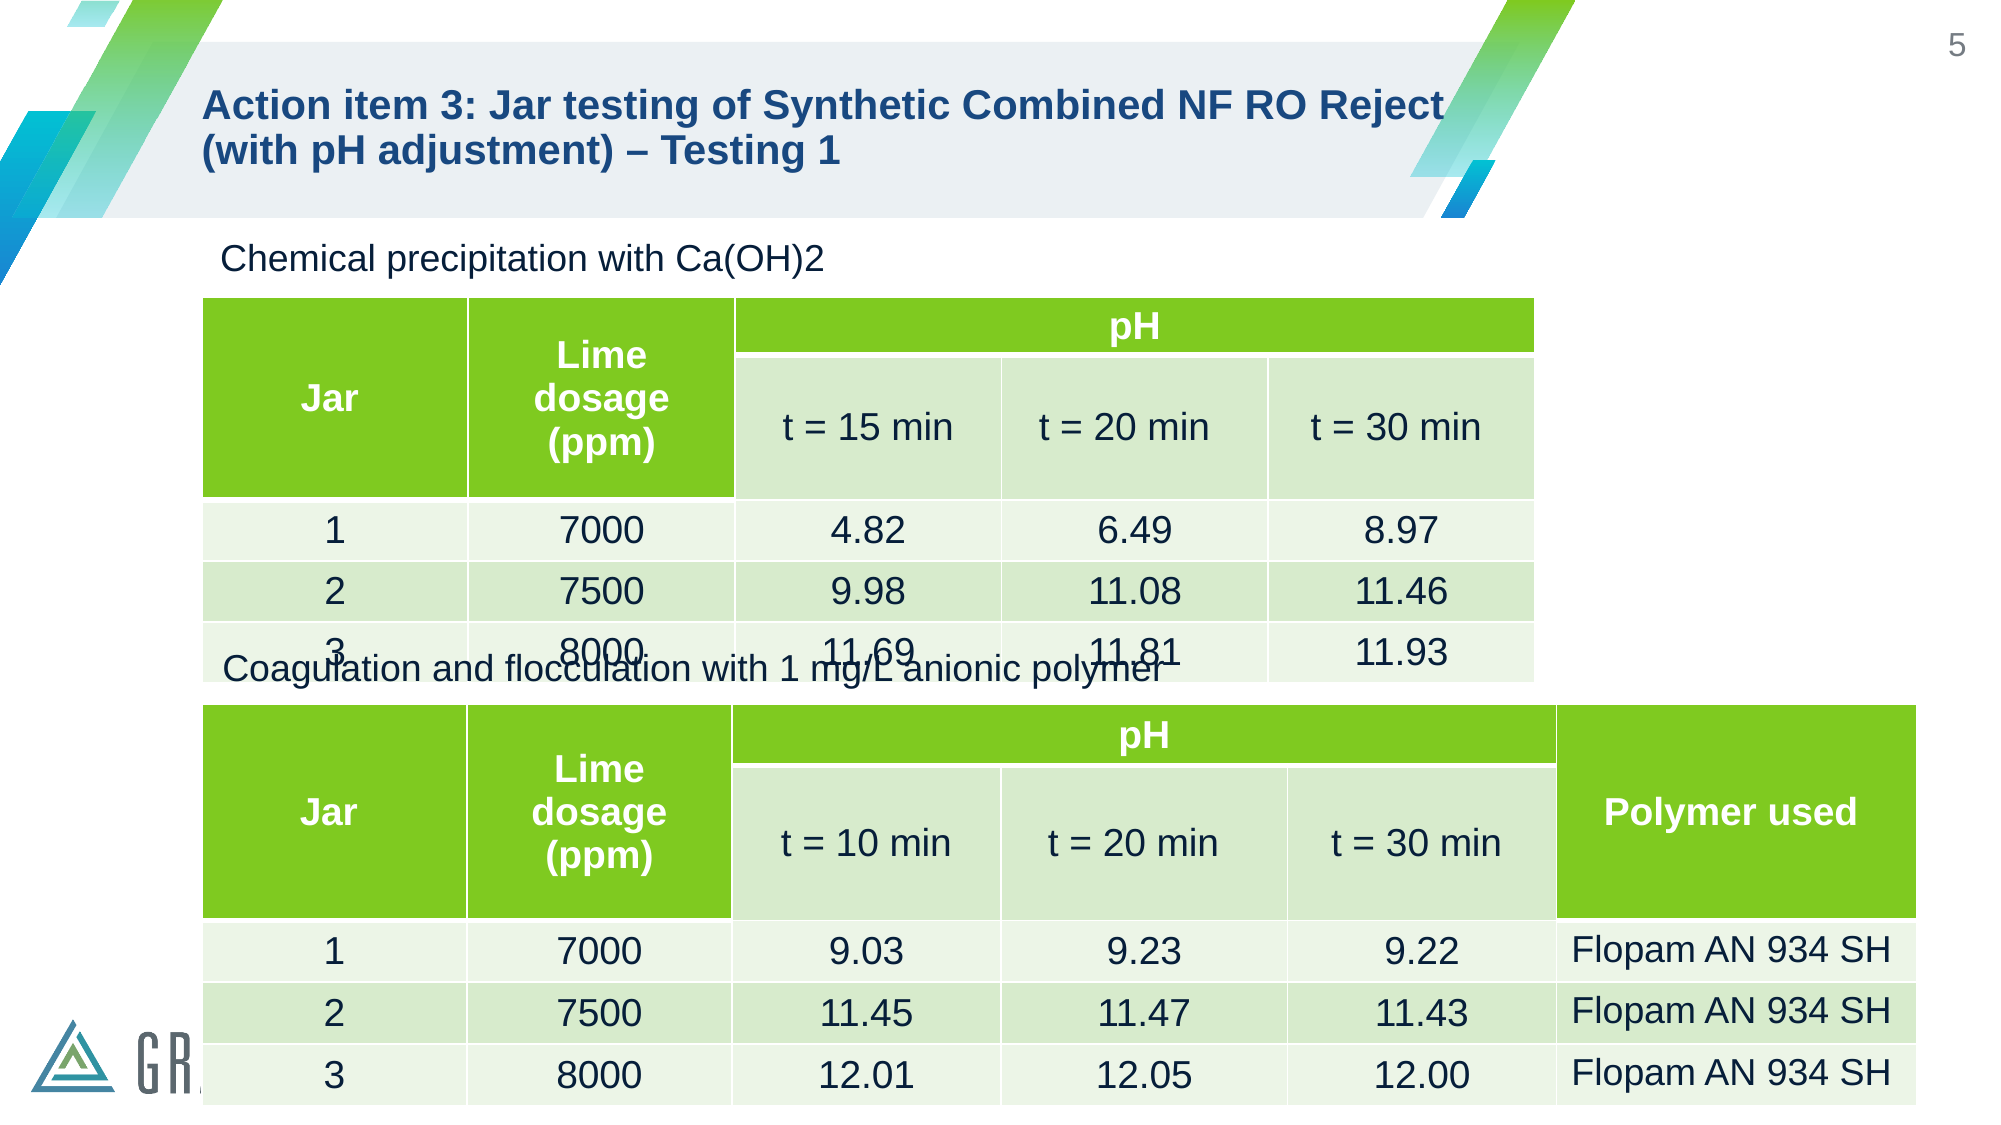

5
# Action item 3: Jar testing of Synthetic Combined NF RO Reject (with pH adjustment) – Testing 1
Chemical precipitation with Ca(OH)2
| Jar | Lime dosage (ppm) | pH |  |  |
| --- | --- | --- | --- | --- |
|  |  | t = 15 min | t = 20 min | t = 30 min |
| 1 | 7000 | 4.82 | 6.49 | 8.97 |
| 2 | 7500 | 9.98 | 11.08 | 11.46 |
| 3 | 8000 | 11.69 | 11.81 | 11.93 |
Coagulation and flocculation with 1 mg/L anionic polymer
| Jar | Lime dosage (ppm) | pH |  |  | Polymer used |
| --- | --- | --- | --- | --- | --- |
|  |  | t = 10 min | t = 20 min | t = 30 min |  |
| 1 | 7000 | 9.03 | 9.23 | 9.22 | Flopam AN 934 SH |
| 2 | 7500 | 11.45 | 11.47 | 11.43 | Flopam AN 934 SH |
| 3 | 8000 | 12.01 | 12.05 | 12.00 | Flopam AN 934 SH |